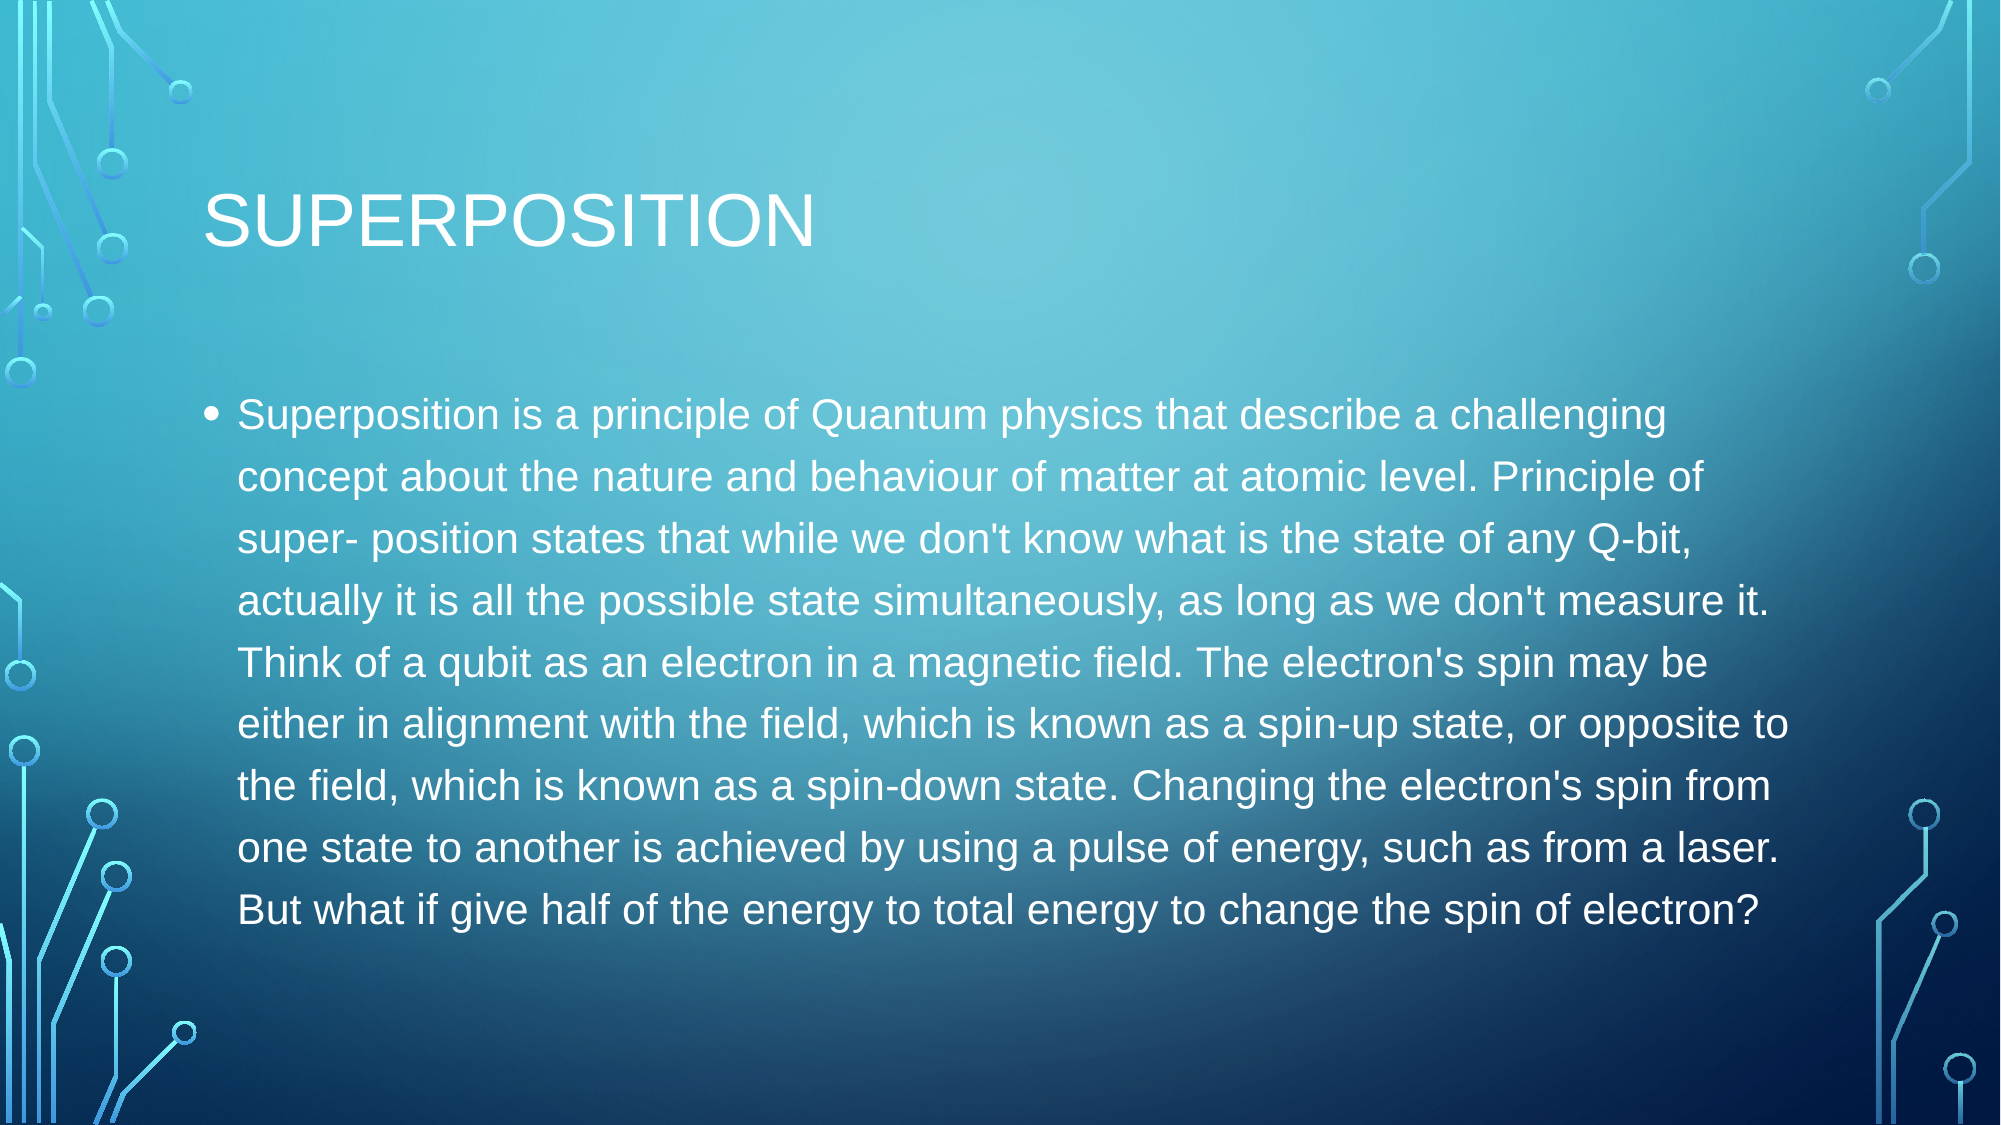

# Superposition
Superposition is a principle of Quantum physics that describe a challenging concept about the nature and behaviour of matter at atomic level. Principle of super- position states that while we don't know what is the state of any Q-bit, actually it is all the possible state simultaneously, as long as we don't measure it. Think of a qubit as an electron in a magnetic field. The electron's spin may be either in alignment with the field, which is known as a spin-up state, or opposite to the field, which is known as a spin-down state. Changing the electron's spin from one state to another is achieved by using a pulse of energy, such as from a laser. But what if give half of the energy to total energy to change the spin of electron?